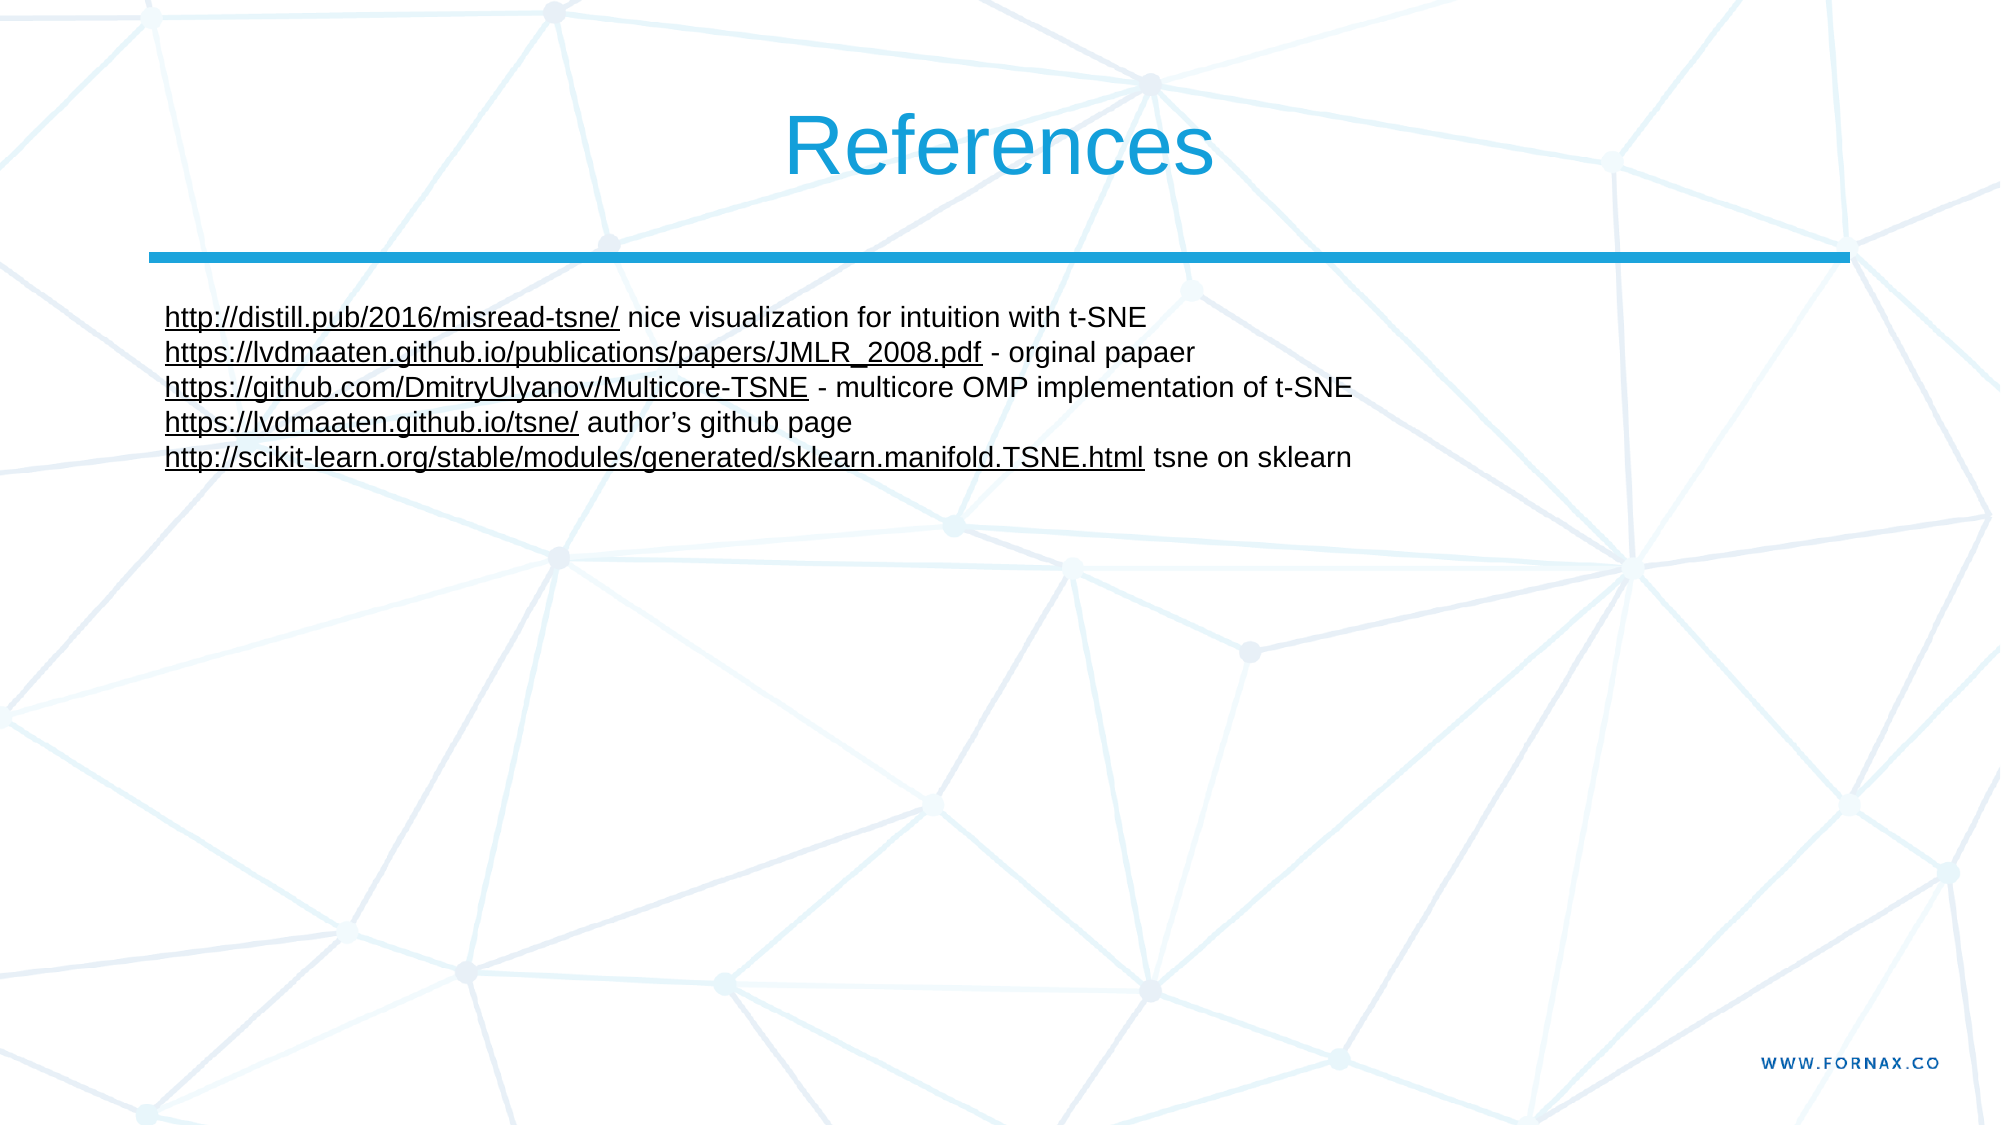

# References

http://distill.pub/2016/misread-tsne/ nice visualization for intuition with t-SNE
https://lvdmaaten.github.io/publications/papers/JMLR_2008.pdf - orginal papaer
https://github.com/DmitryUlyanov/Multicore-TSNE - multicore OMP implementation of t-SNE
https://lvdmaaten.github.io/tsne/ author’s github page
http://scikit-learn.org/stable/modules/generated/sklearn.manifold.TSNE.html tsne on sklearn